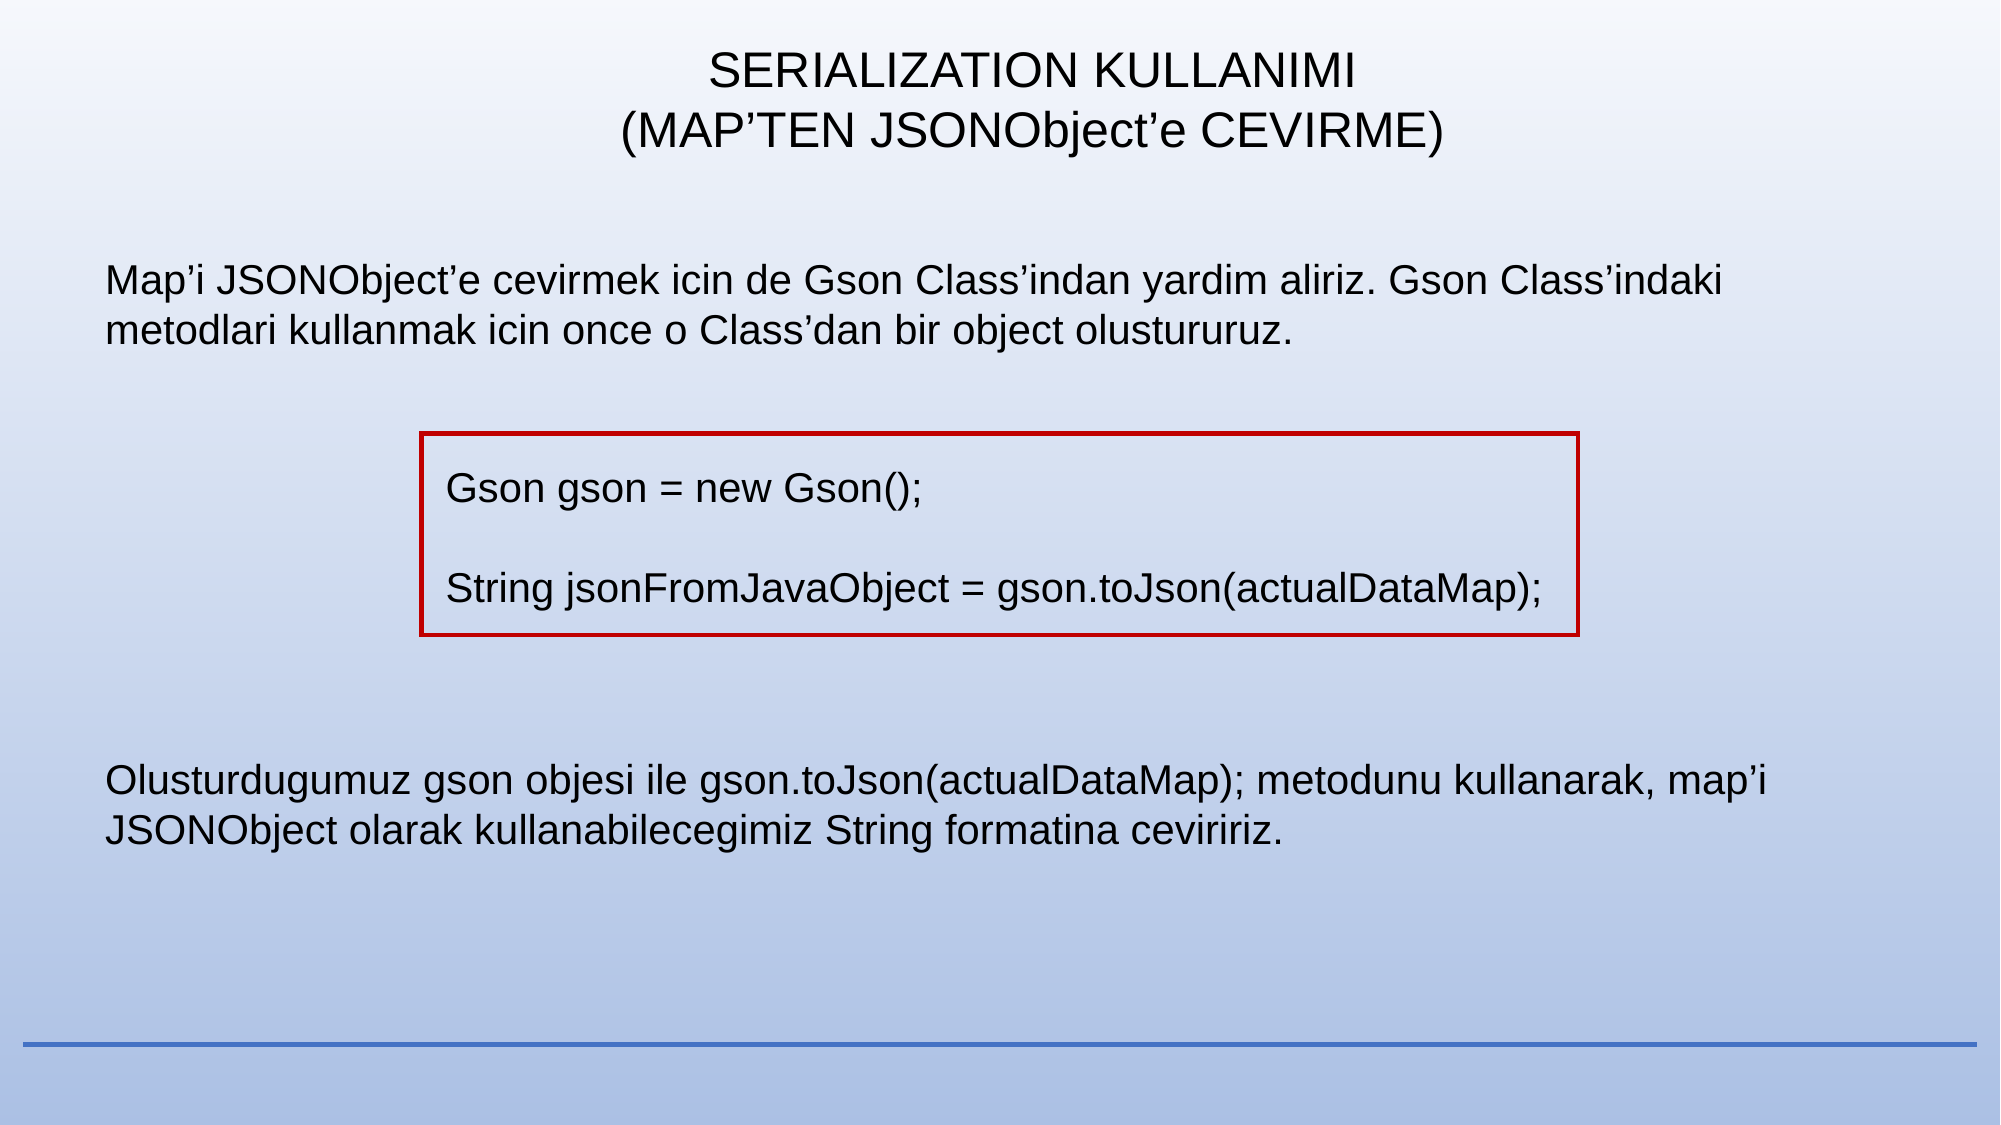

SERIALIZATION KULLANIMI
(MAP’TEN JSONObject’e CEVIRME)
Map’i JSONObject’e cevirmek icin de Gson Class’indan yardim aliriz. Gson Class’indaki metodlari kullanmak icin once o Class’dan bir object olustururuz.

Gson gson = new Gson();

String jsonFromJavaObject = gson.toJson(actualDataMap);
Olusturdugumuz gson objesi ile gson.toJson(actualDataMap); metodunu kullanarak, map’i JSONObject olarak kullanabilecegimiz String formatina ceviririz.